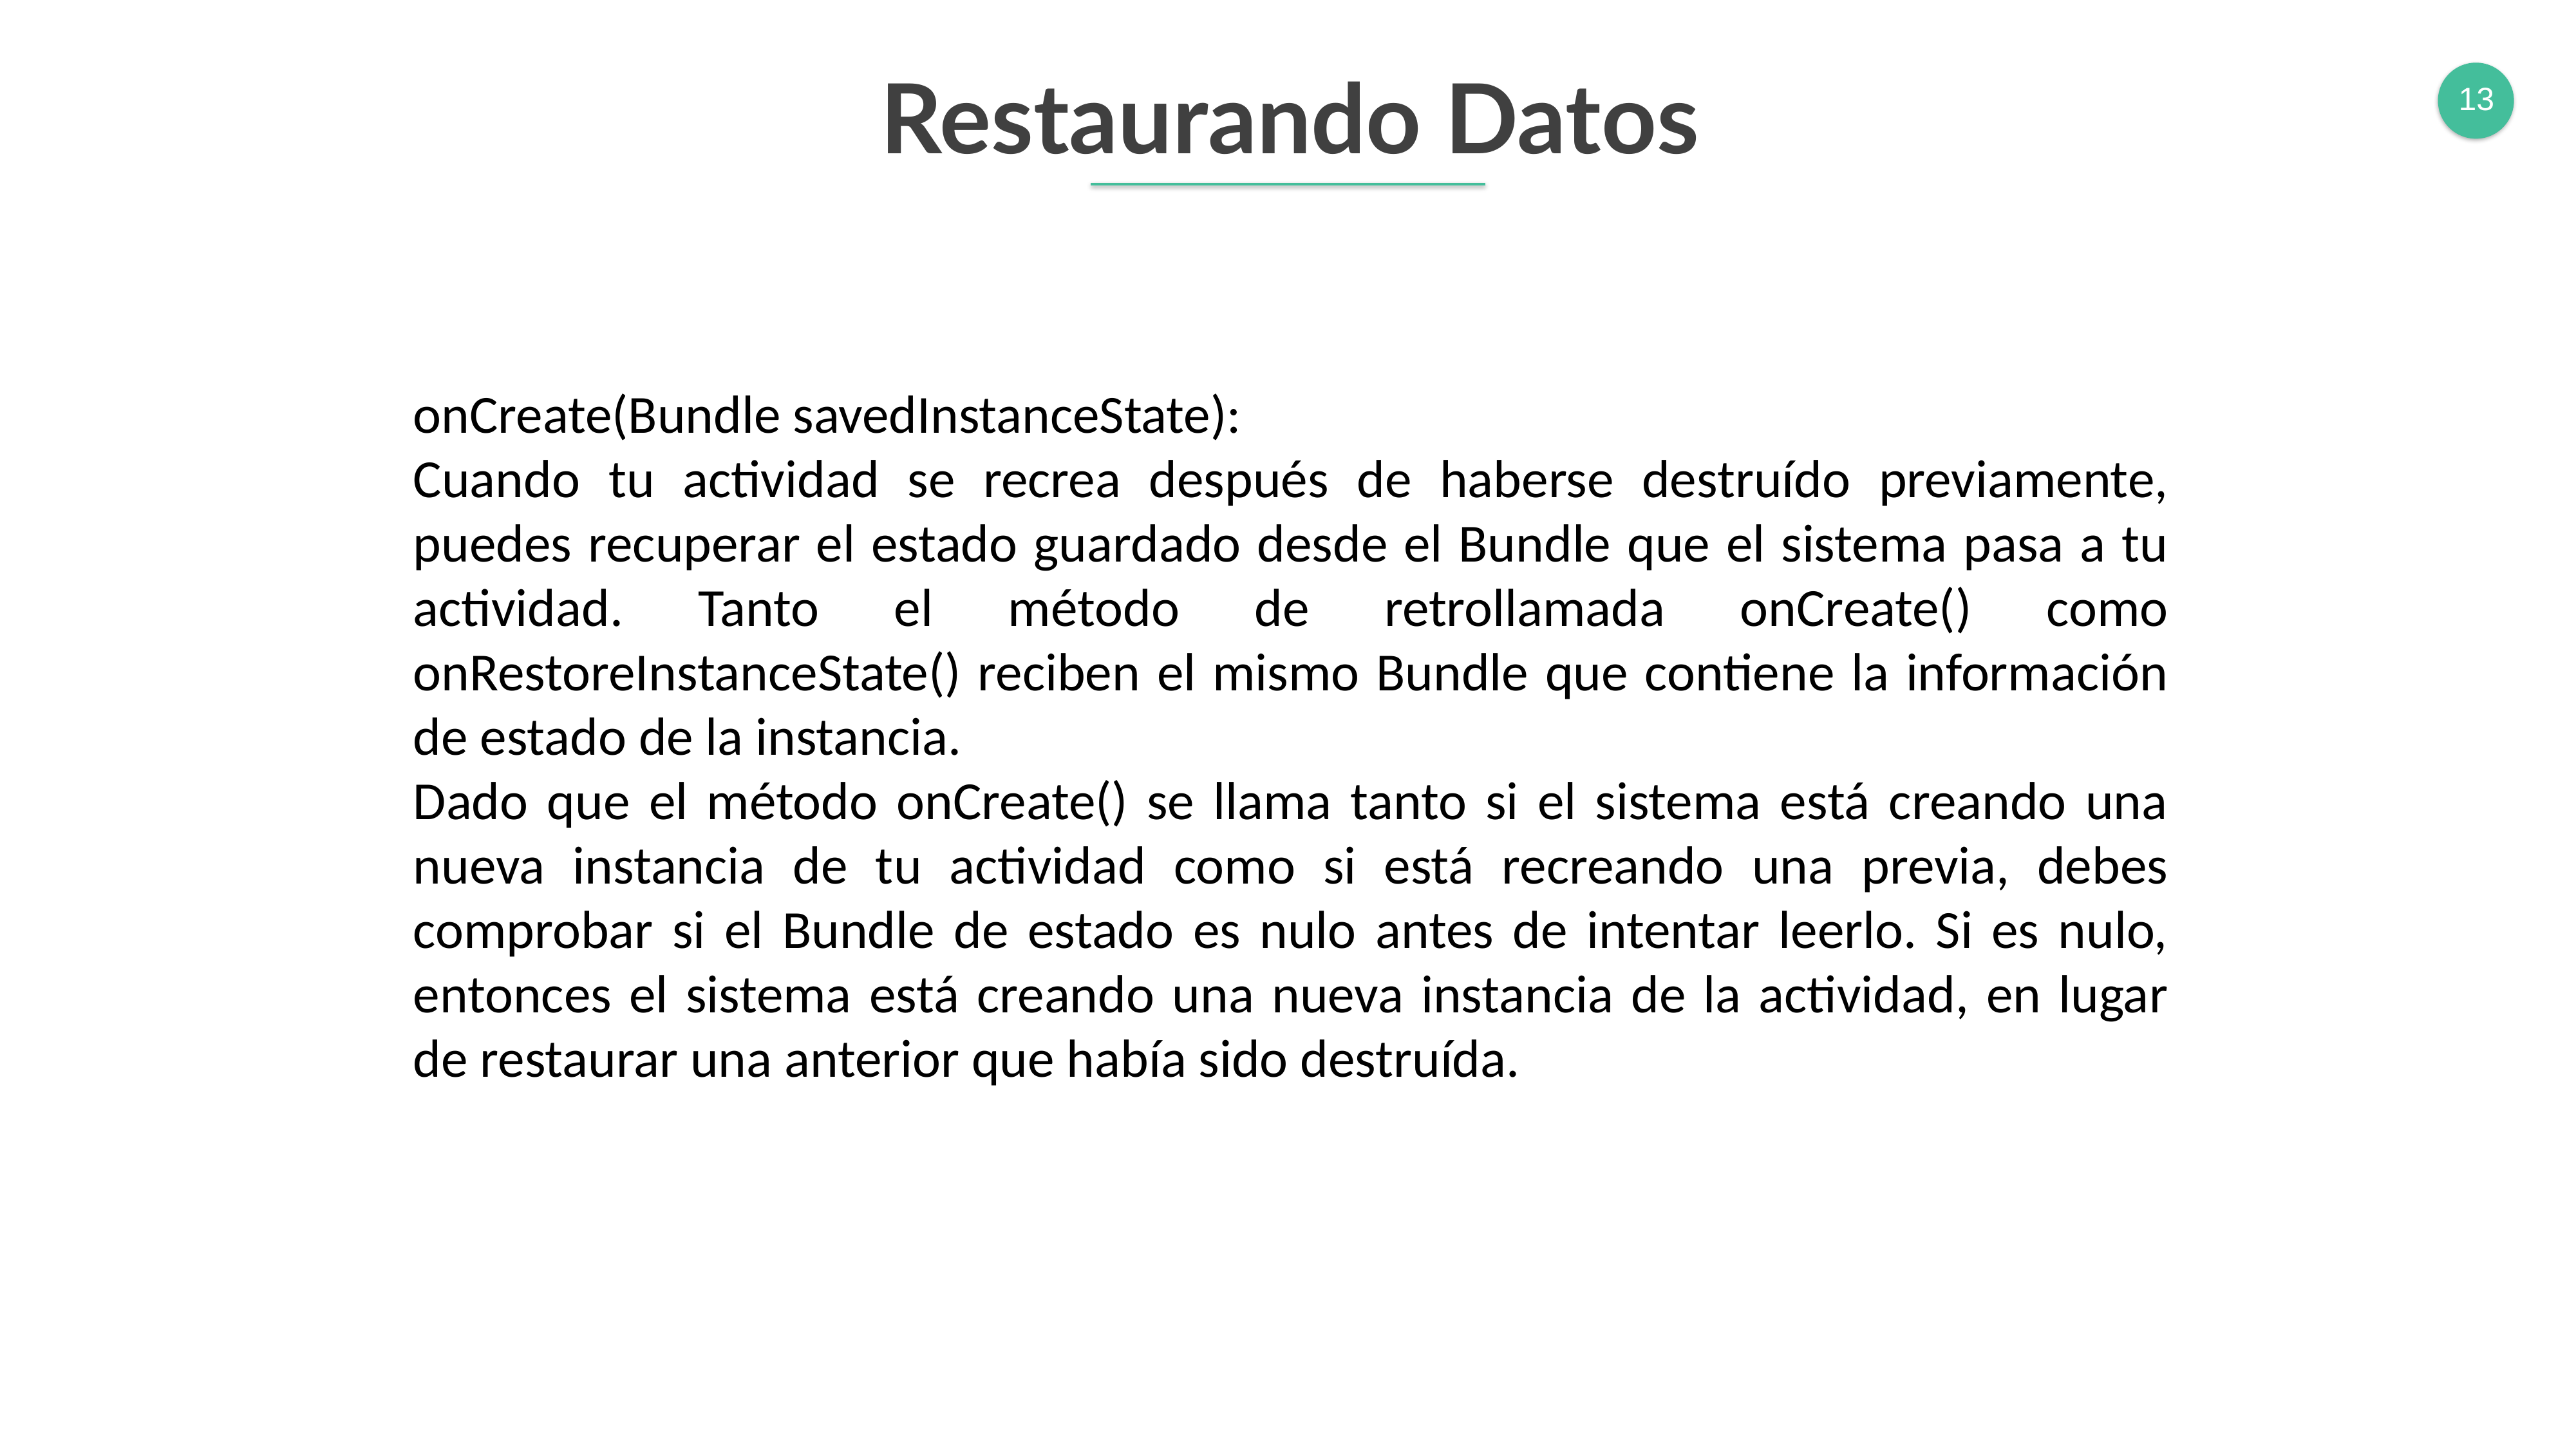

Restaurando Datos
onCreate(Bundle savedInstanceState):
Cuando tu actividad se recrea después de haberse destruído previamente, puedes recuperar el estado guardado desde el Bundle que el sistema pasa a tu actividad. Tanto el método de retrollamada onCreate() como onRestoreInstanceState() reciben el mismo Bundle que contiene la información de estado de la instancia.
Dado que el método onCreate() se llama tanto si el sistema está creando una nueva instancia de tu actividad como si está recreando una previa, debes comprobar si el Bundle de estado es nulo antes de intentar leerlo. Si es nulo, entonces el sistema está creando una nueva instancia de la actividad, en lugar de restaurar una anterior que había sido destruída.